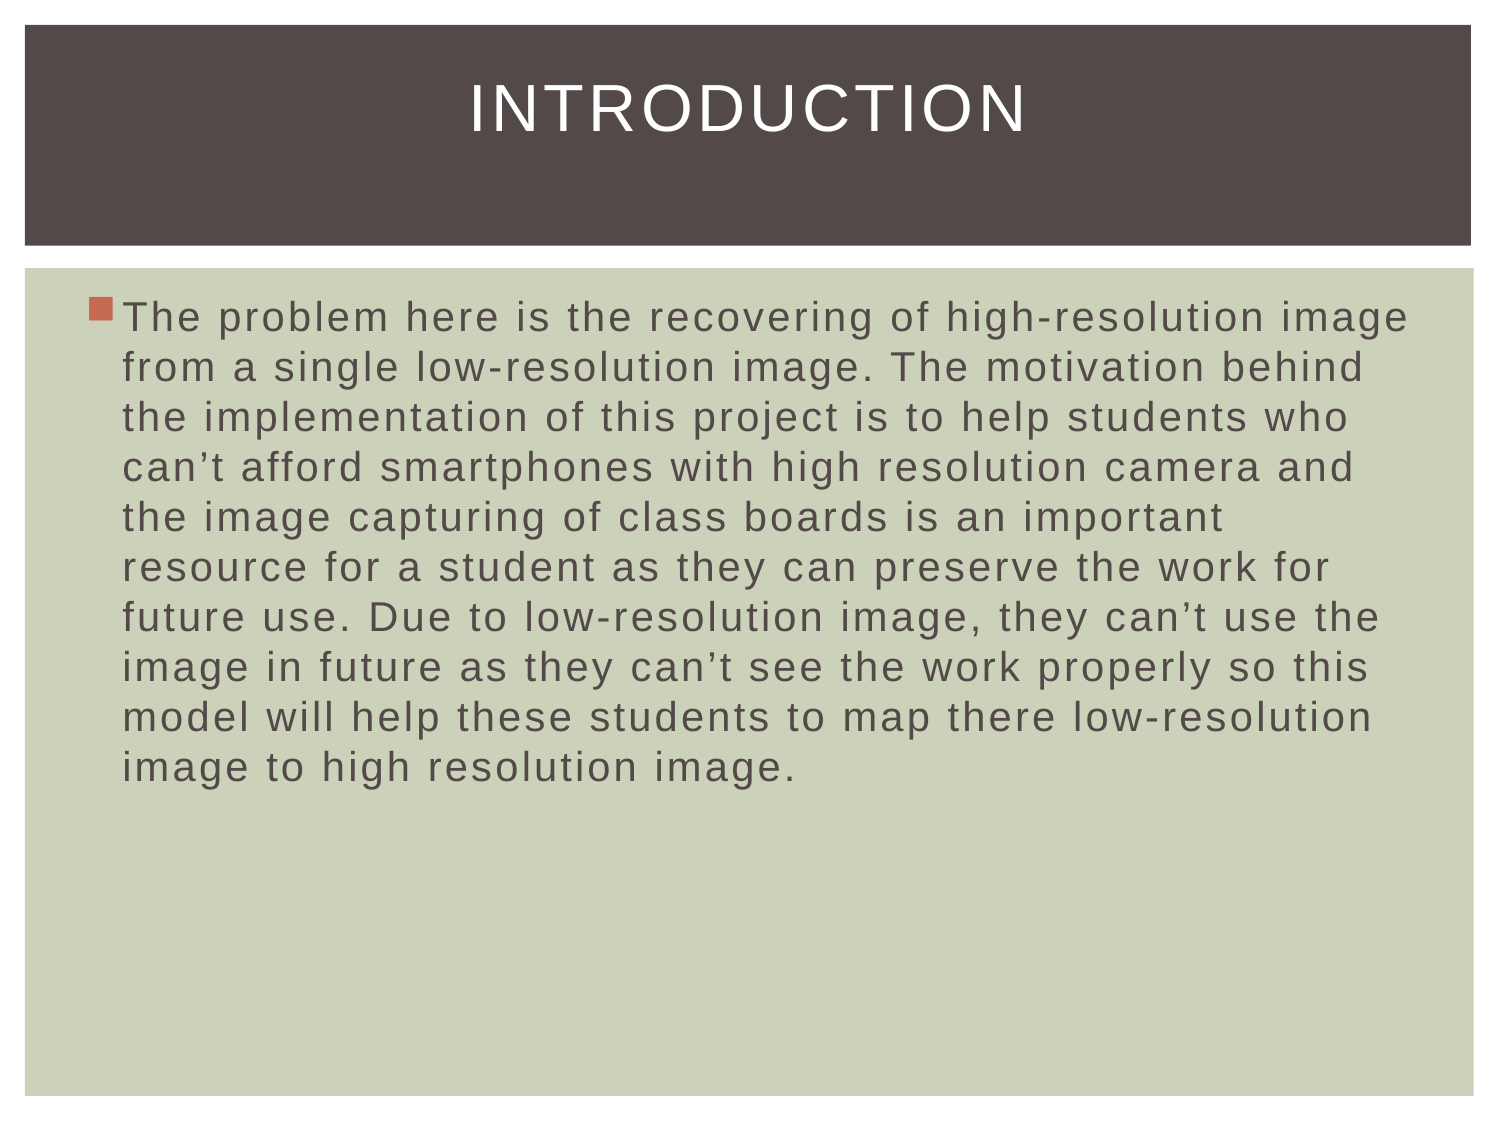

# Introduction
The problem here is the recovering of high-resolution image from a single low-resolution image. The motivation behind the implementation of this project is to help students who can’t afford smartphones with high resolution camera and the image capturing of class boards is an important resource for a student as they can preserve the work for future use. Due to low-resolution image, they can’t use the image in future as they can’t see the work properly so this model will help these students to map there low-resolution image to high resolution image.